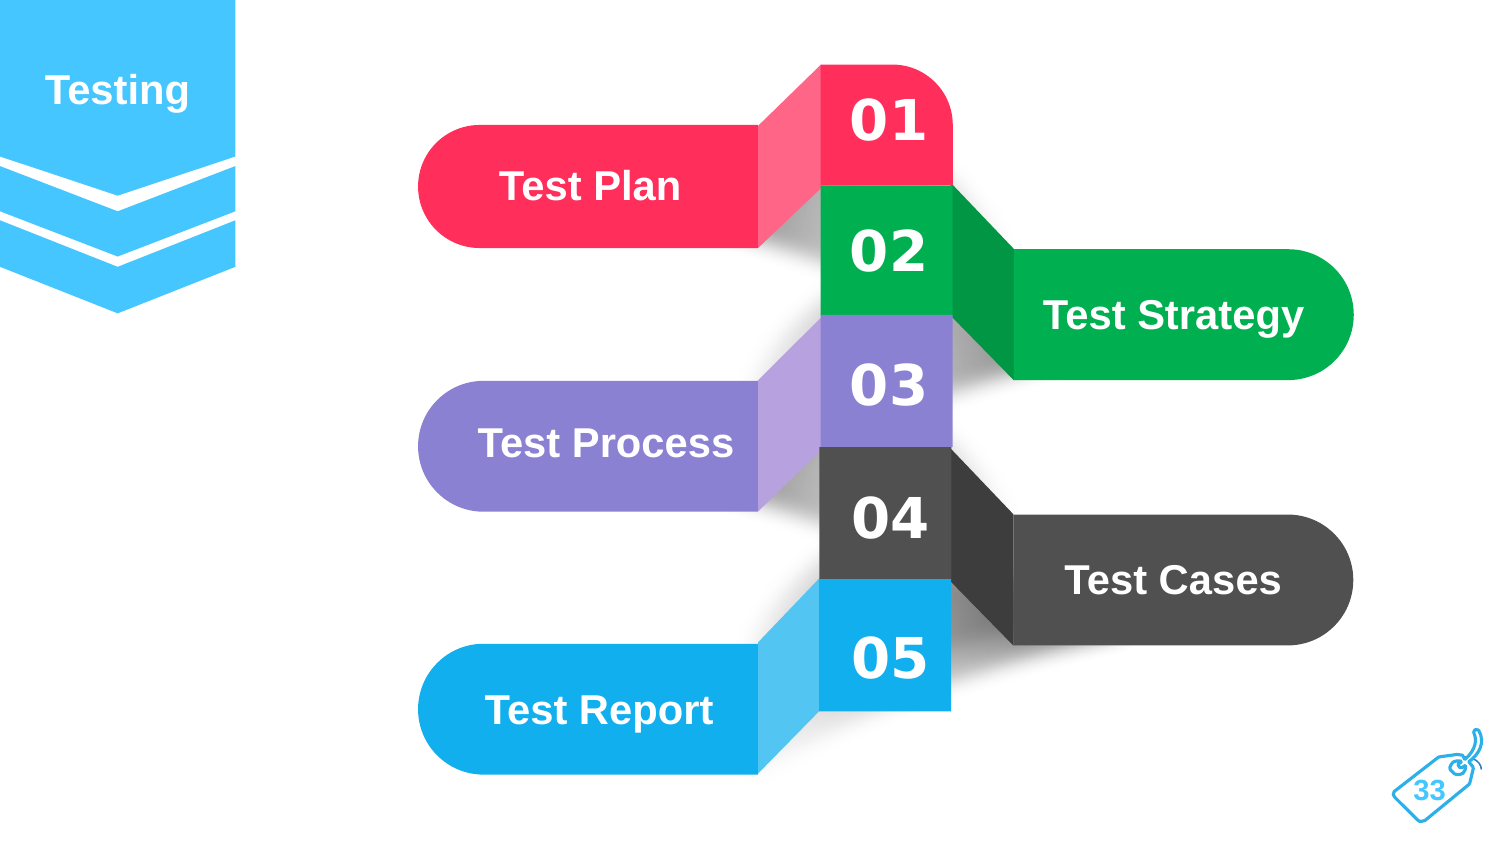

Testing

01

Test Plan

02

Test Strategy

03

Test Process

04

PowerPointDep.net - website cung cấp các mẫu thiết kế hàng đầu về PowerPoint.

Test Cases

05
Test Report

06

33
 Create Test Report